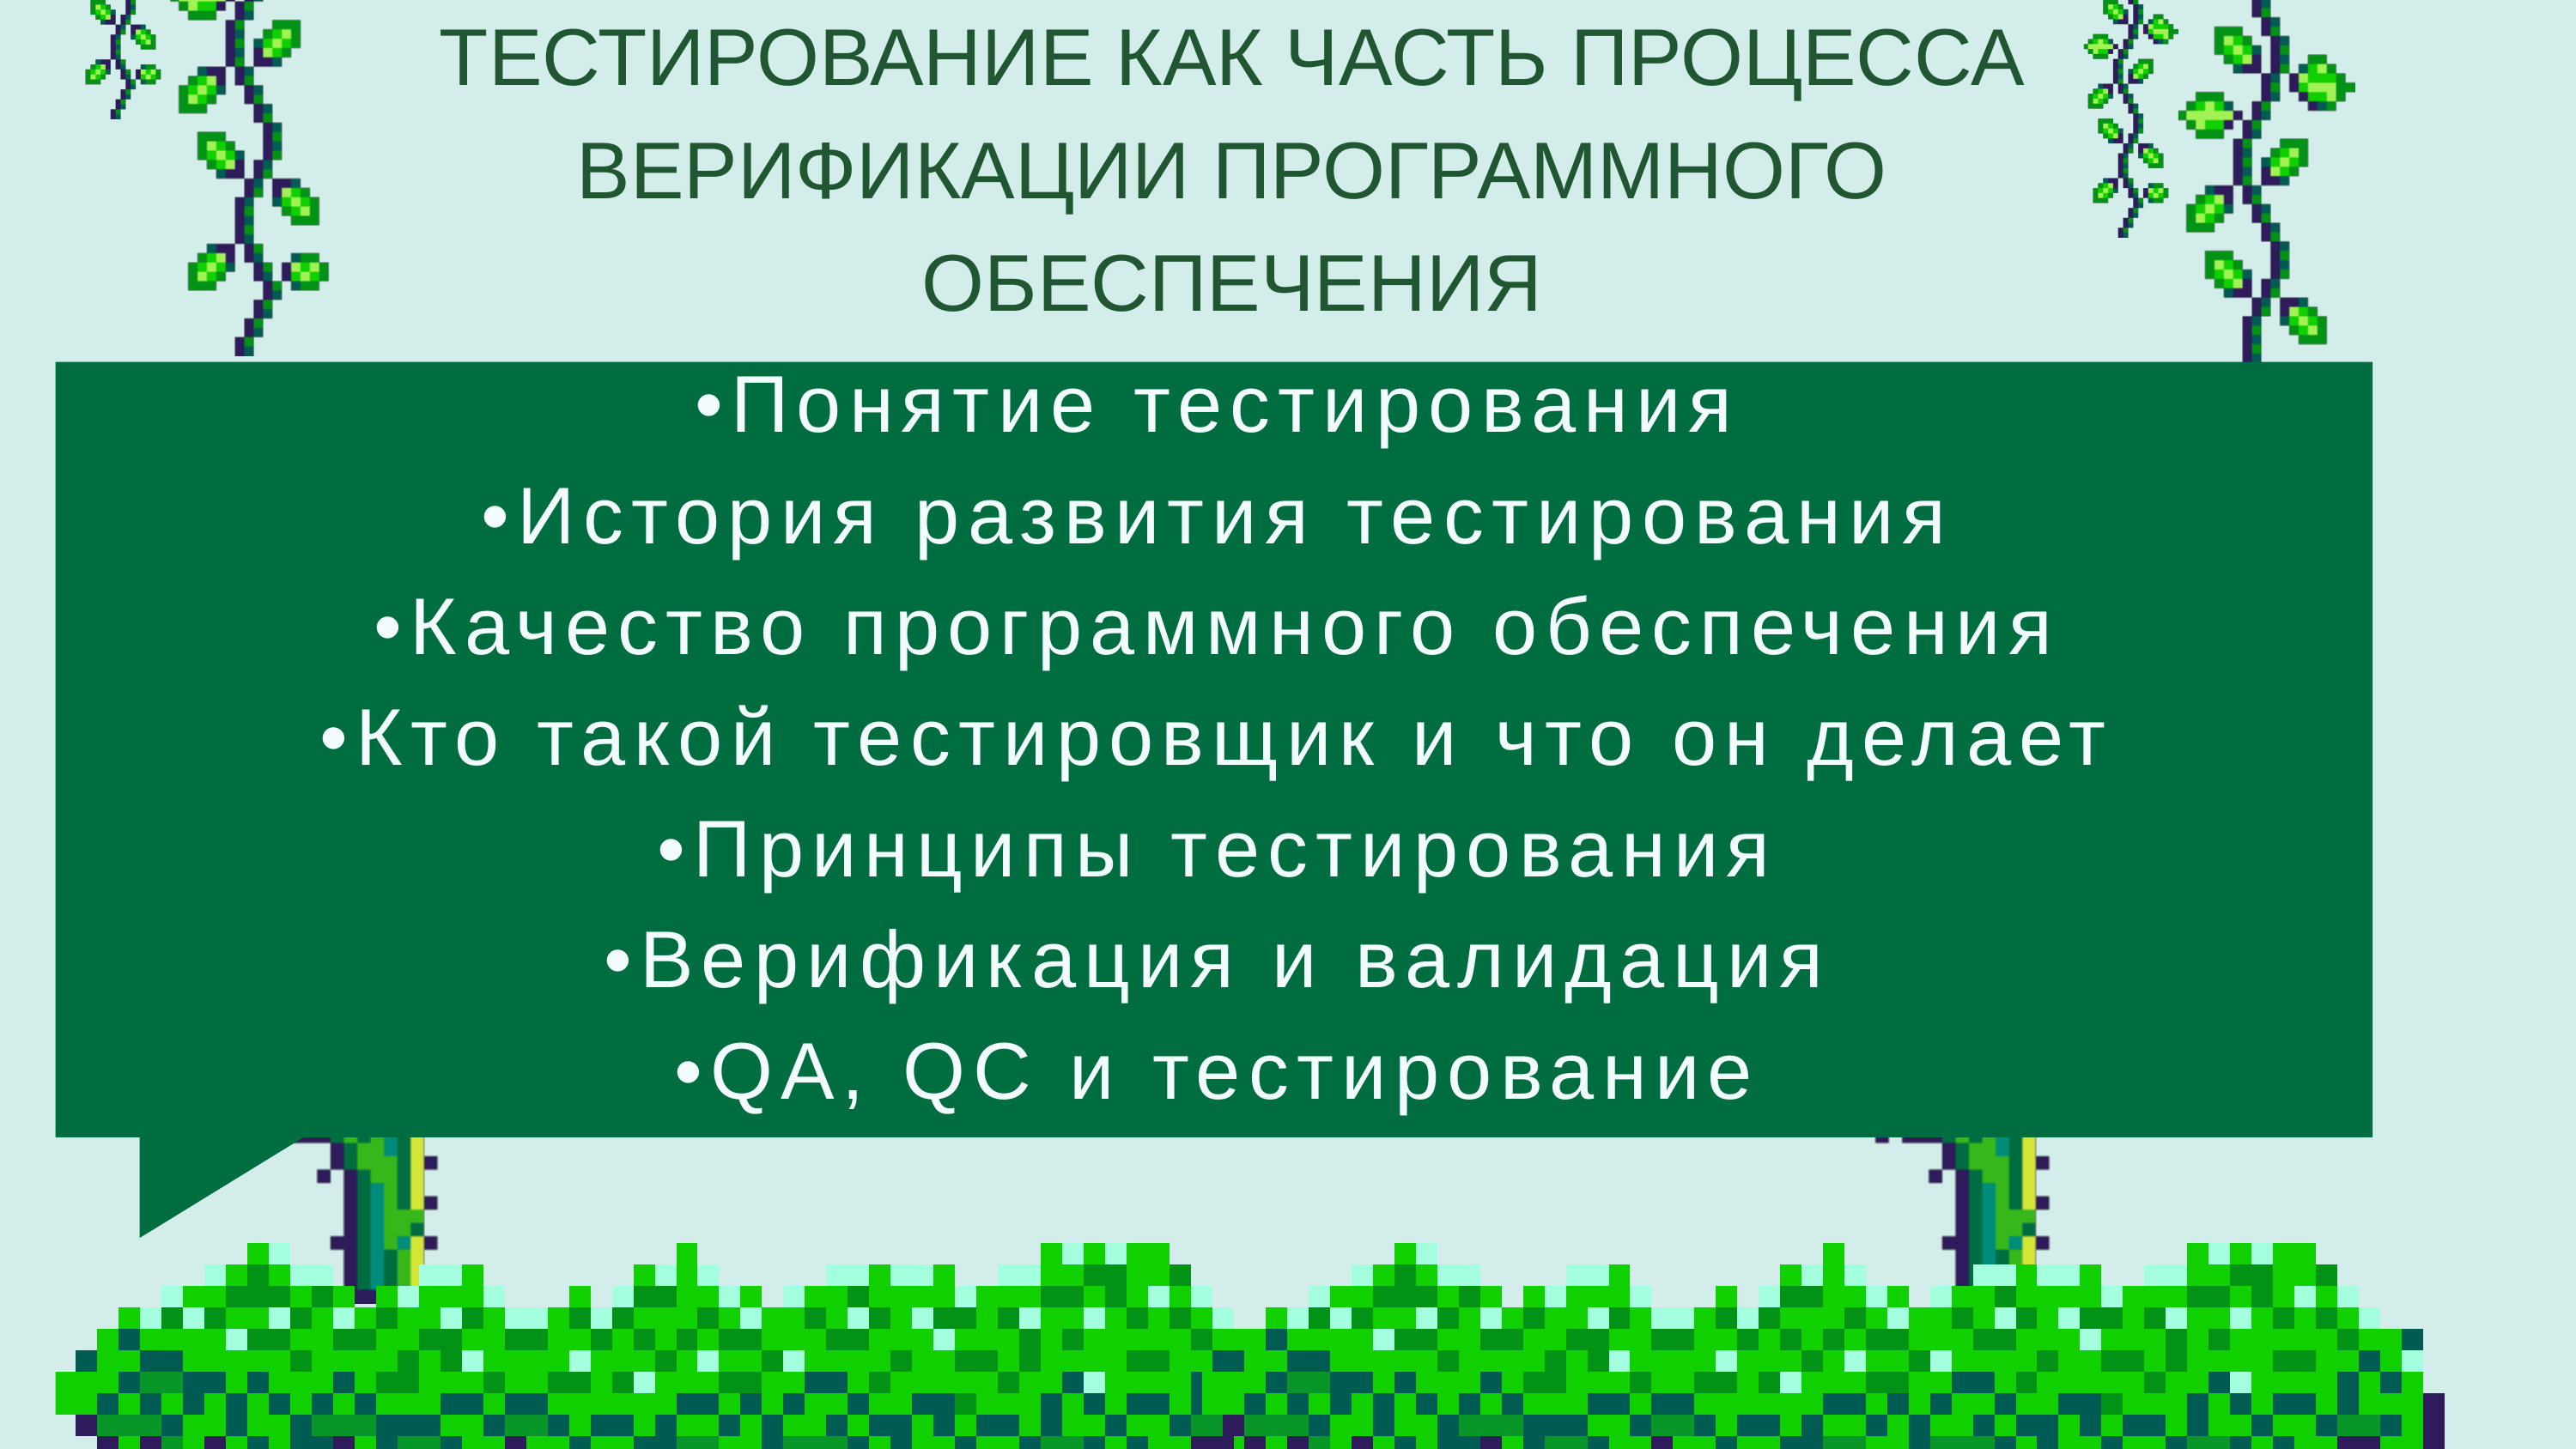

ТЕСТИРОВАНИЕ КАК ЧАСТЬ ПРОЦЕССА ВЕРИФИКАЦИИ ПРОГРАММНОГО ОБЕСПЕЧЕНИЯ

•Понятие тестирования
•История развития тестирования
•Качество программного обеспечения
•Кто такой тестировщик и что он делает
•Принципы тестирования
•Верификация и валидация
•QA, QC и тестирование